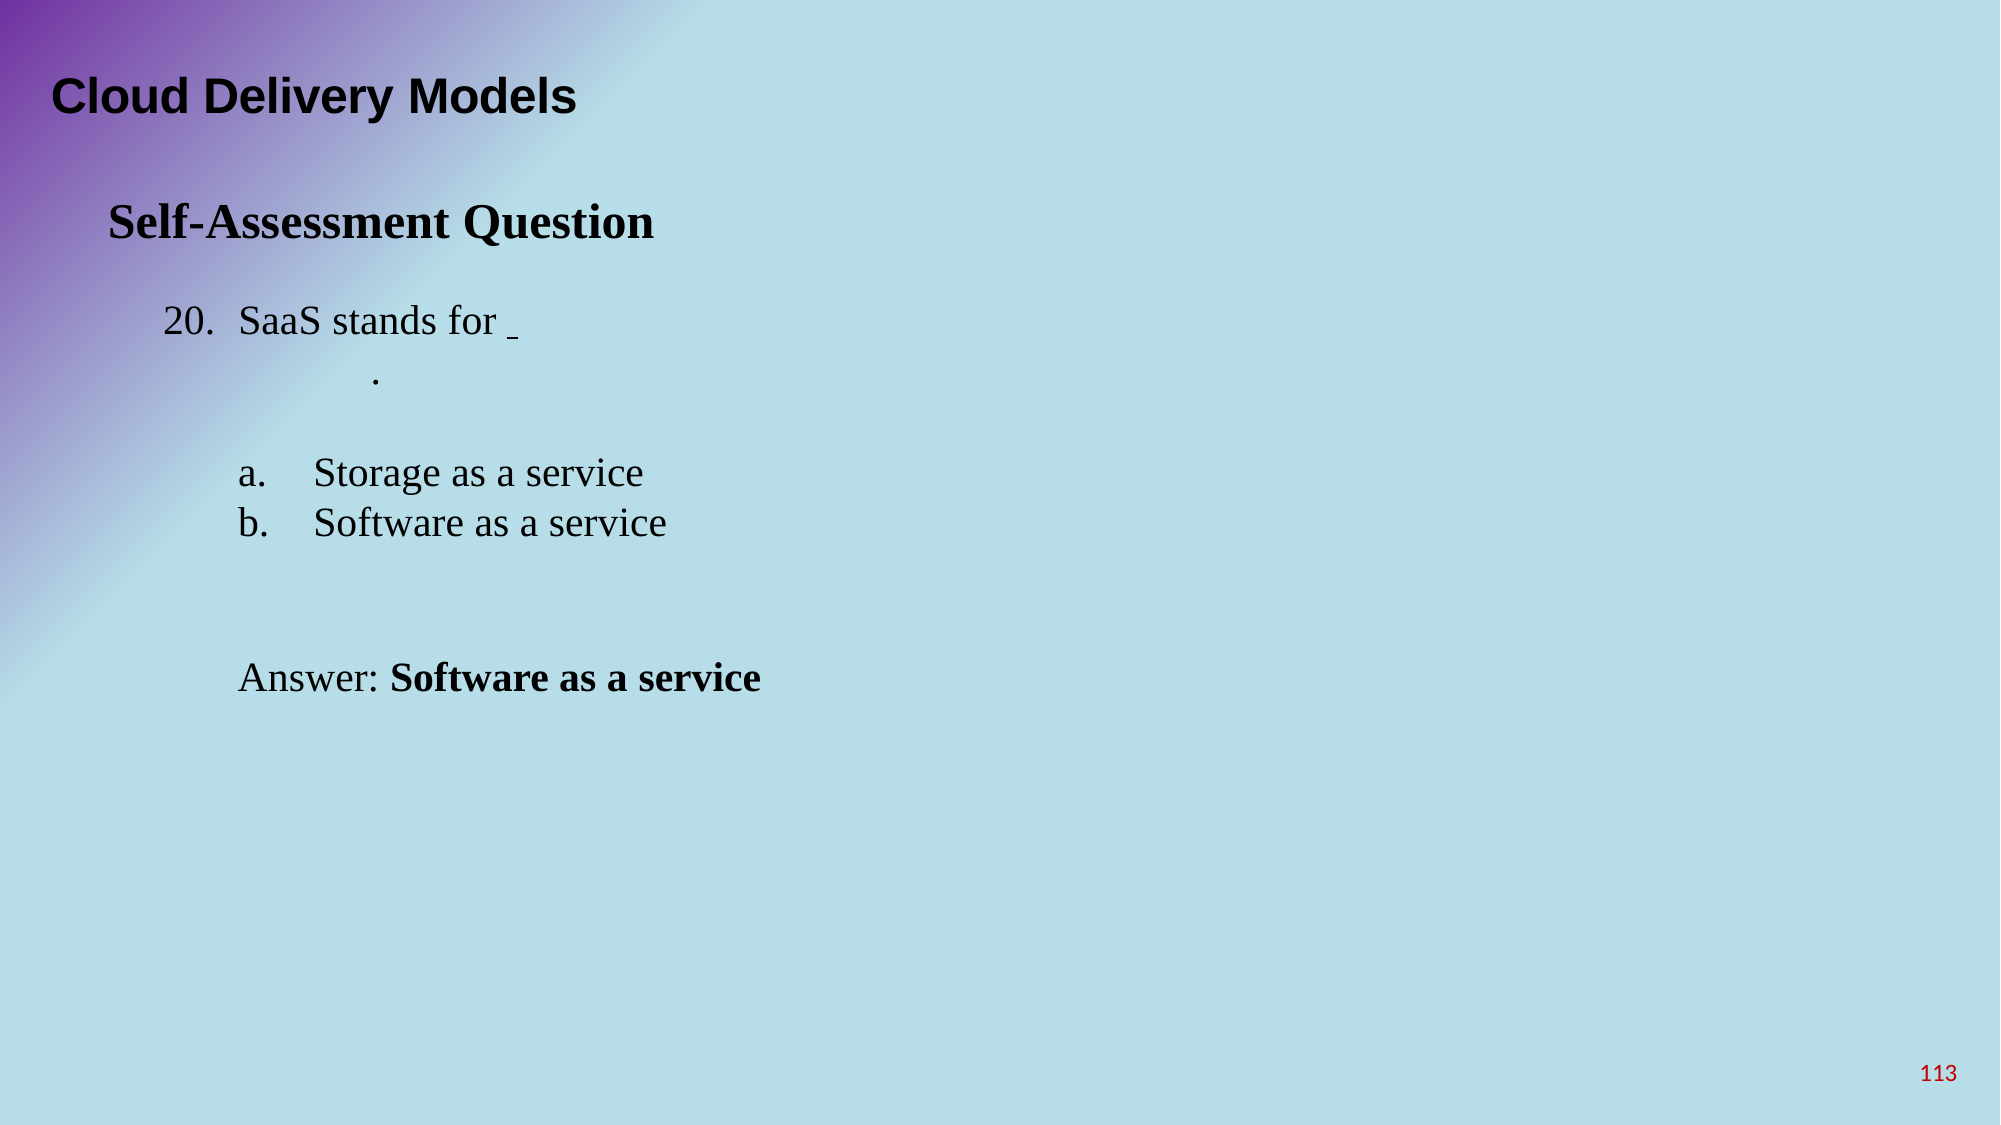

# Cloud Delivery Models
Self-Assessment Question
SaaS stands for  	.

Storage as a service
Software as a service

Answer: Software as a service
113